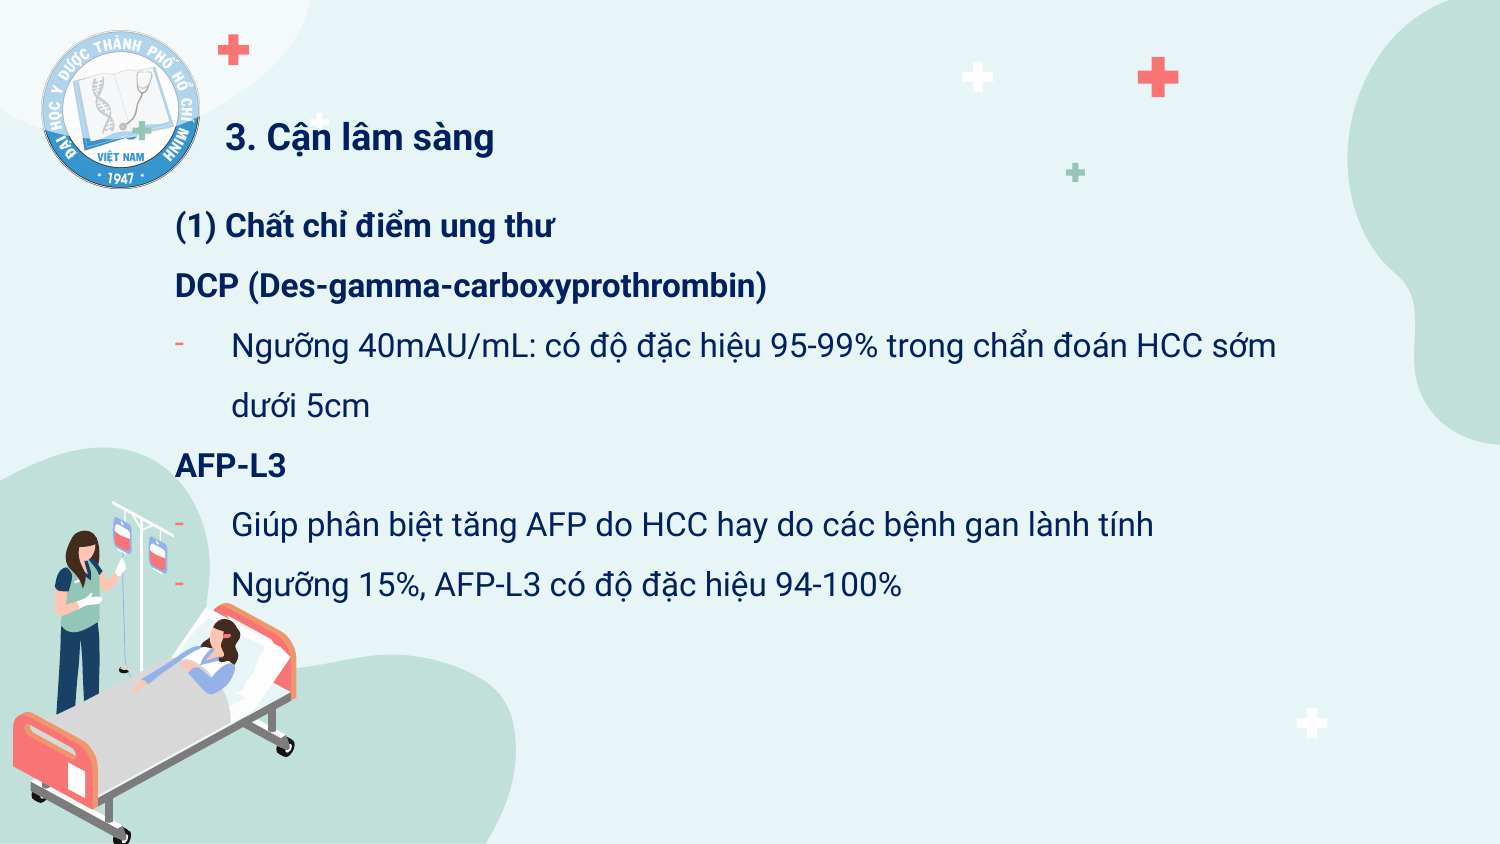

3. Cận lâm sàng
(1) Chất chỉ điểm ung thư
DCP (Des-gamma-carboxyprothrombin)
Ngưỡng 40mAU/mL: có độ đặc hiệu 95-99% trong chẩn đoán HCC sớm dưới 5cm
AFP-L3
Giúp phân biệt tăng AFP do HCC hay do các bệnh gan lành tính
Ngưỡng 15%, AFP-L3 có độ đặc hiệu 94-100%